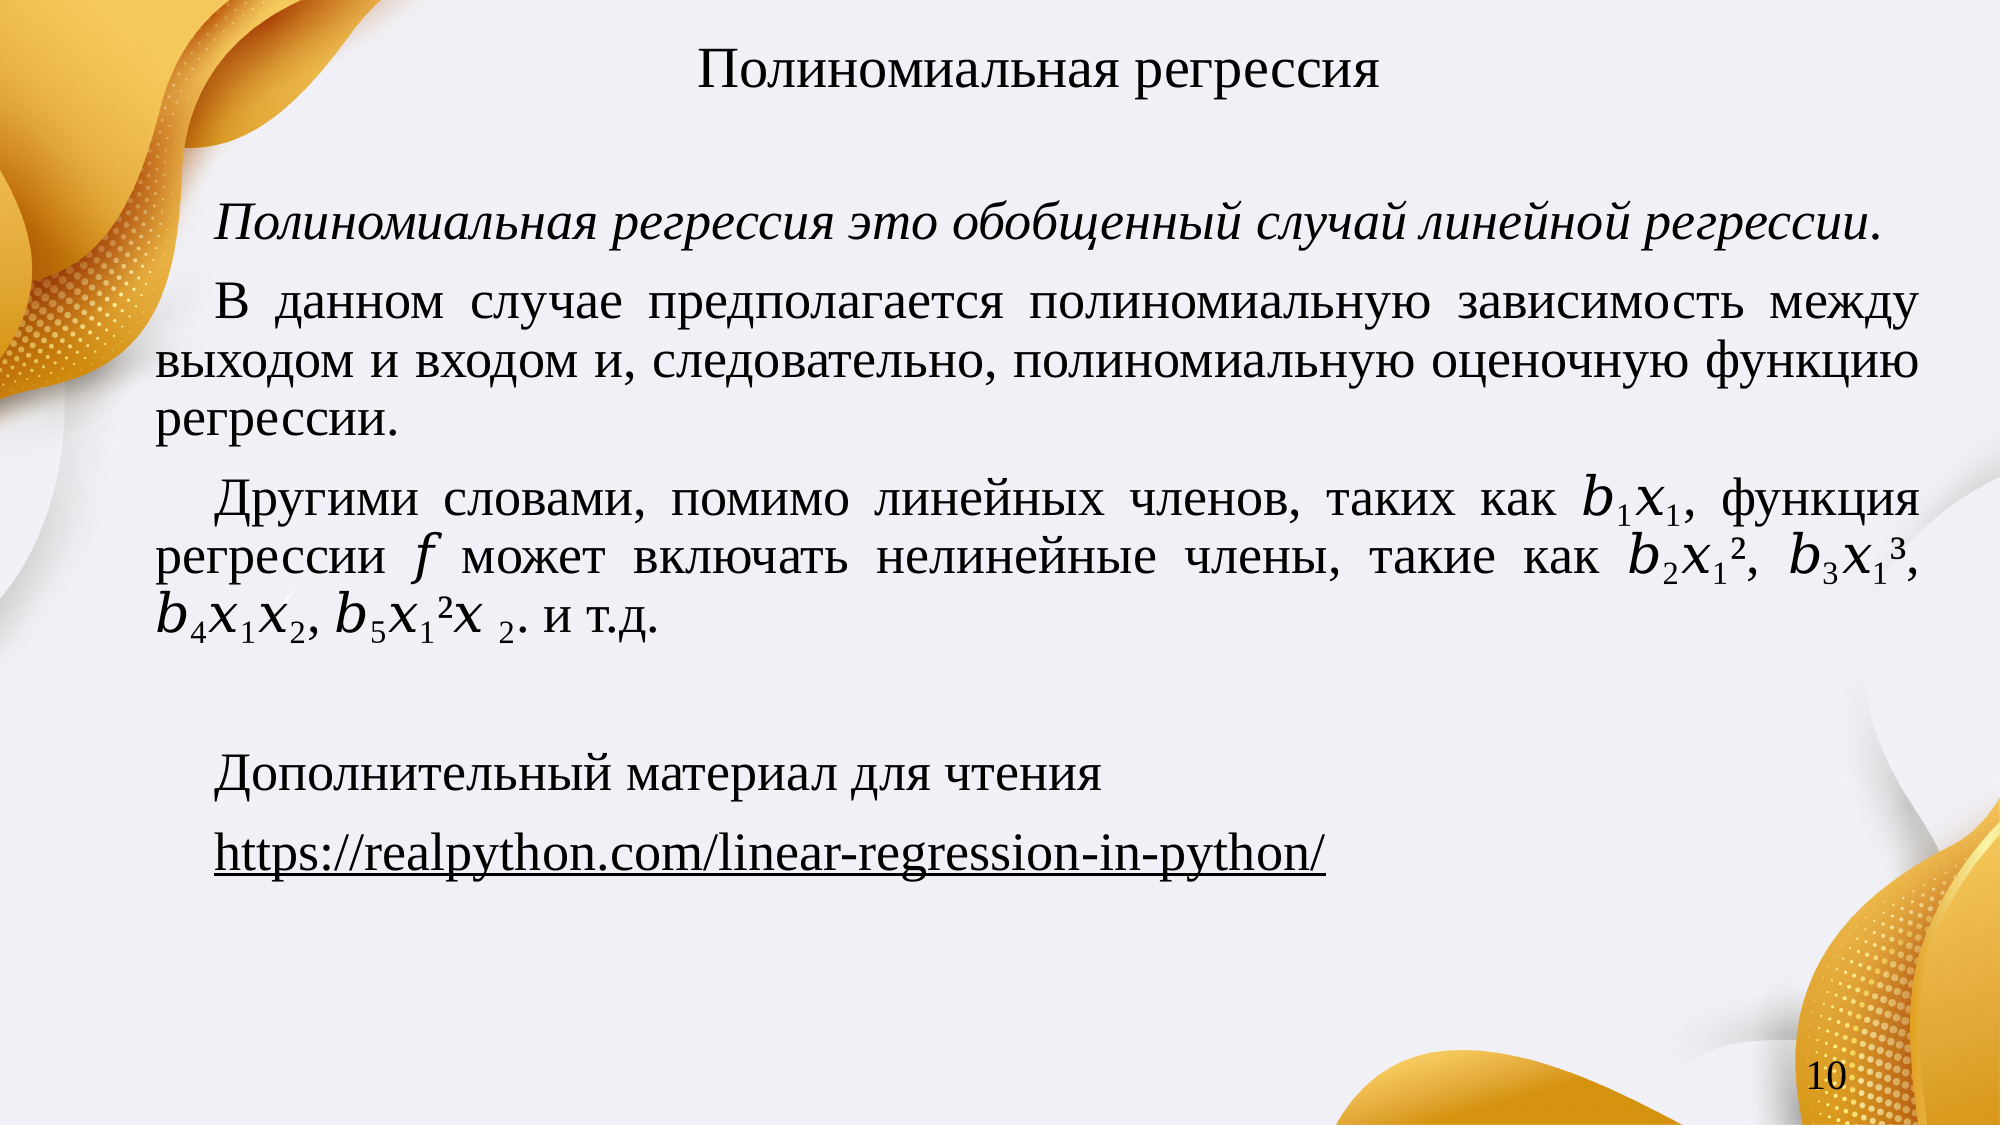

# Полиномиальная регрессия
Полиномиальная регрессия это обобщенный случай линейной регрессии.
В данном случае предполагается полиномиальную зависимость между выходом и входом и, следовательно, полиномиальную оценочную функцию регрессии.
Другими словами, помимо линейных членов, таких как 𝑏₁𝑥₁, функция регрессии 𝑓 может включать нелинейные члены, такие как 𝑏₂𝑥₁², 𝑏₃𝑥₁³, 𝑏₄𝑥₁𝑥₂, 𝑏₅𝑥₁²𝑥 ₂. и т.д.

Дополнительный материал для чтения
https://realpython.com/linear-regression-in-python/
10